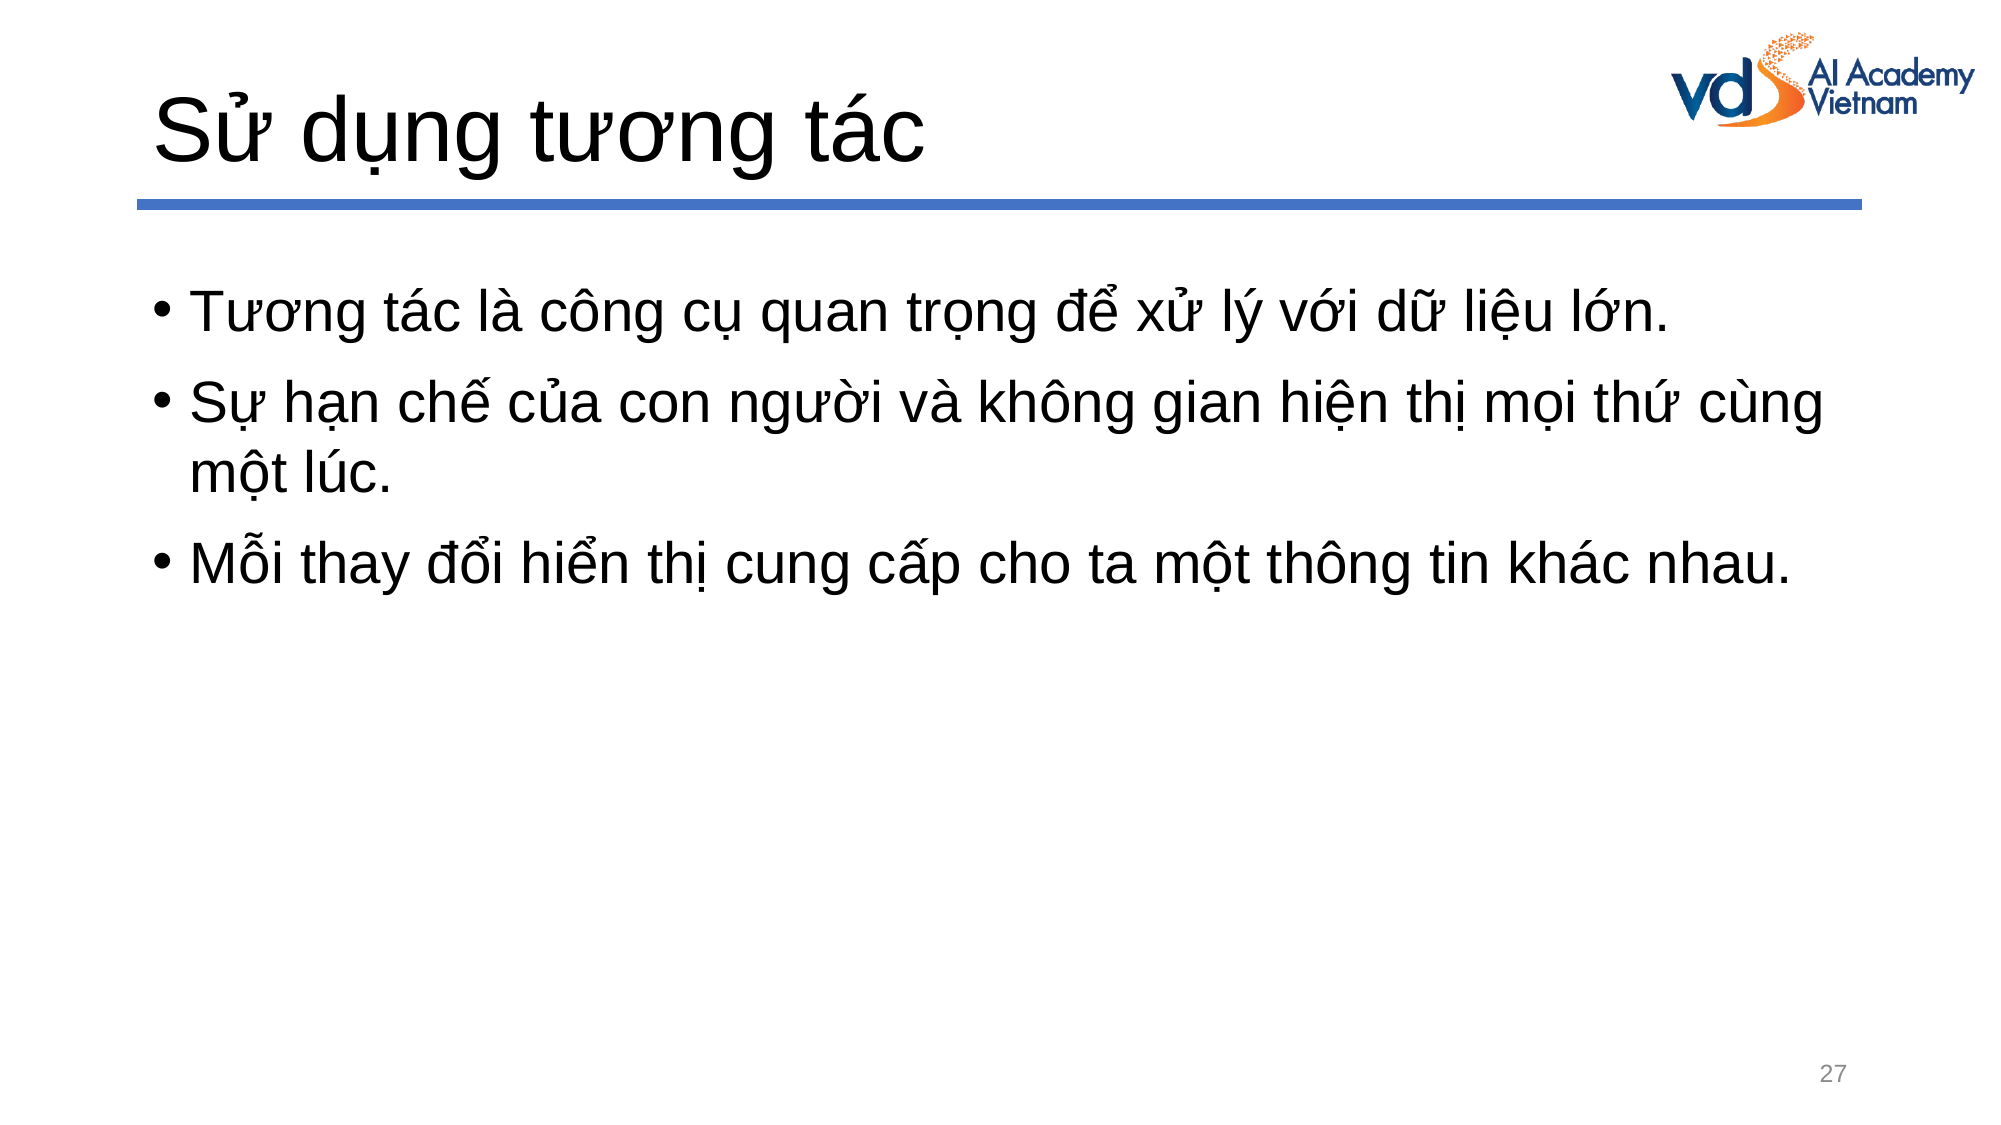

# Sử dụng tương tác
Tương tác là công cụ quan trọng để xử lý với dữ liệu lớn.
Sự hạn chế của con người và không gian hiện thị mọi thứ cùng một lúc.
Mỗi thay đổi hiển thị cung cấp cho ta một thông tin khác nhau.

27